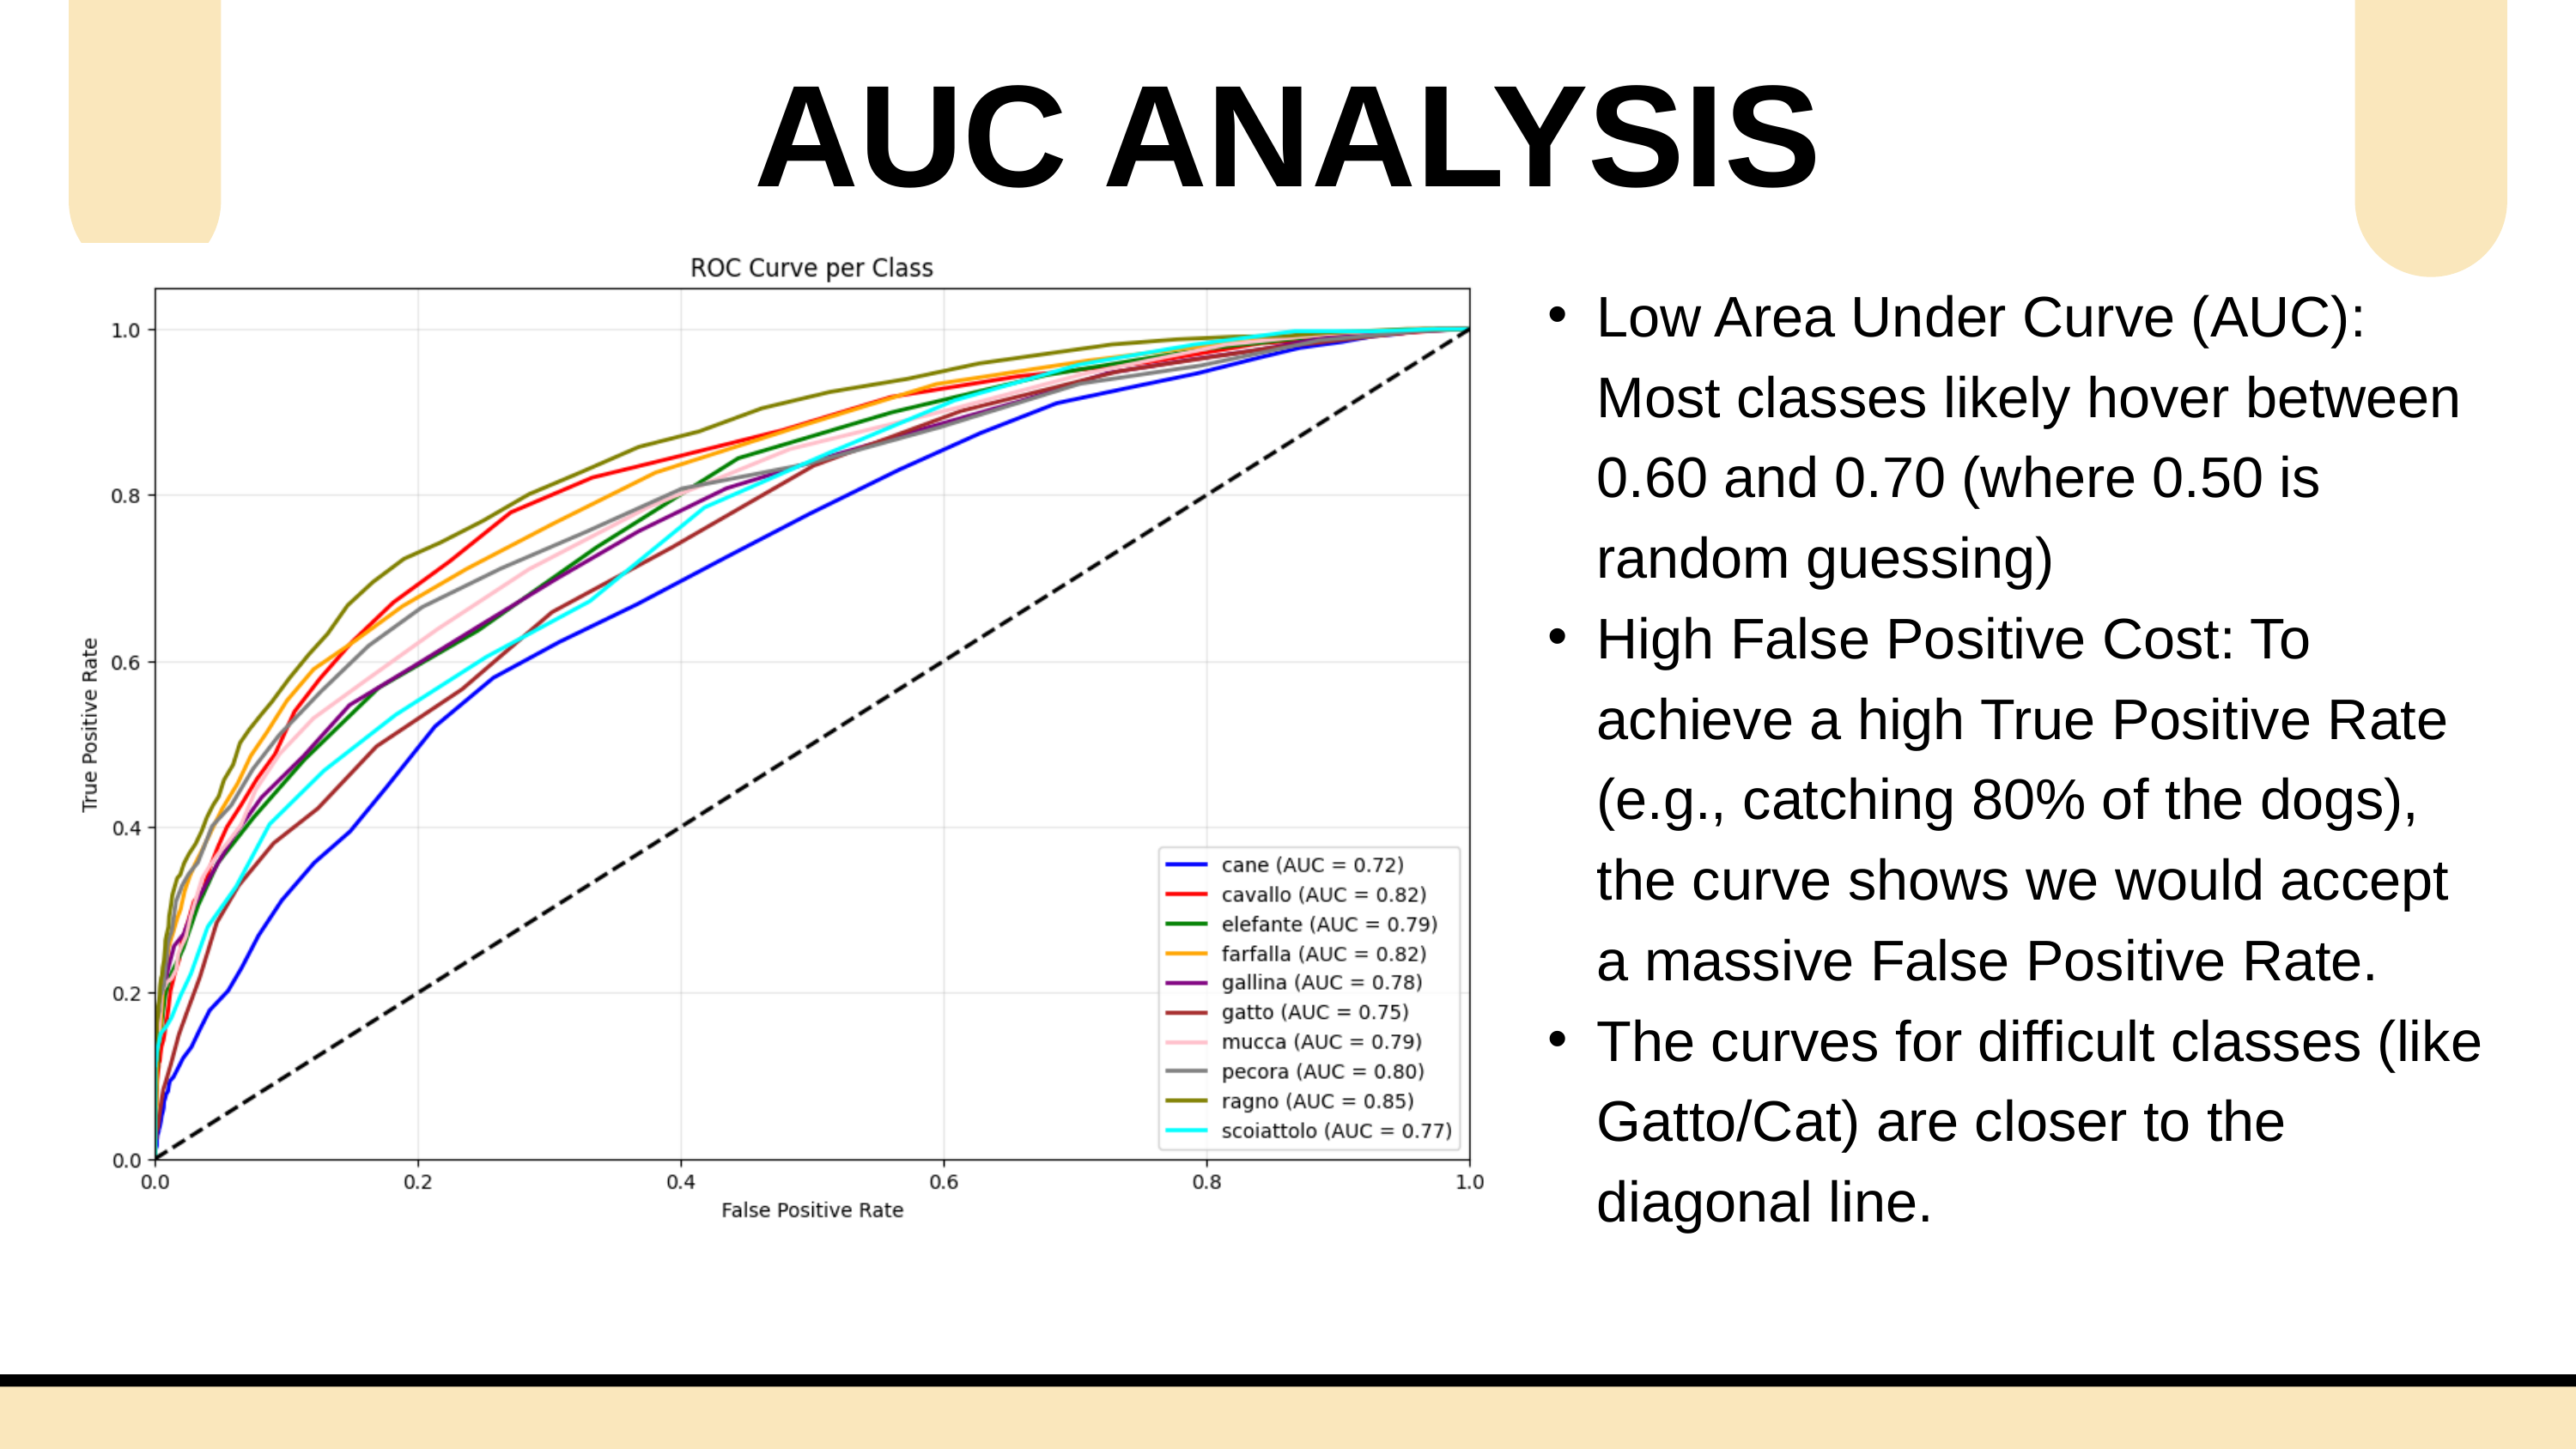

AUC ANALYSIS

Low Area Under Curve (AUC): Most classes likely hover between 0.60 and 0.70 (where 0.50 is random guessing)
High False Positive Cost: To achieve a high True Positive Rate (e.g., catching 80% of the dogs), the curve shows we would accept a massive False Positive Rate.
The curves for difficult classes (like Gatto/Cat) are closer to the diagonal line.